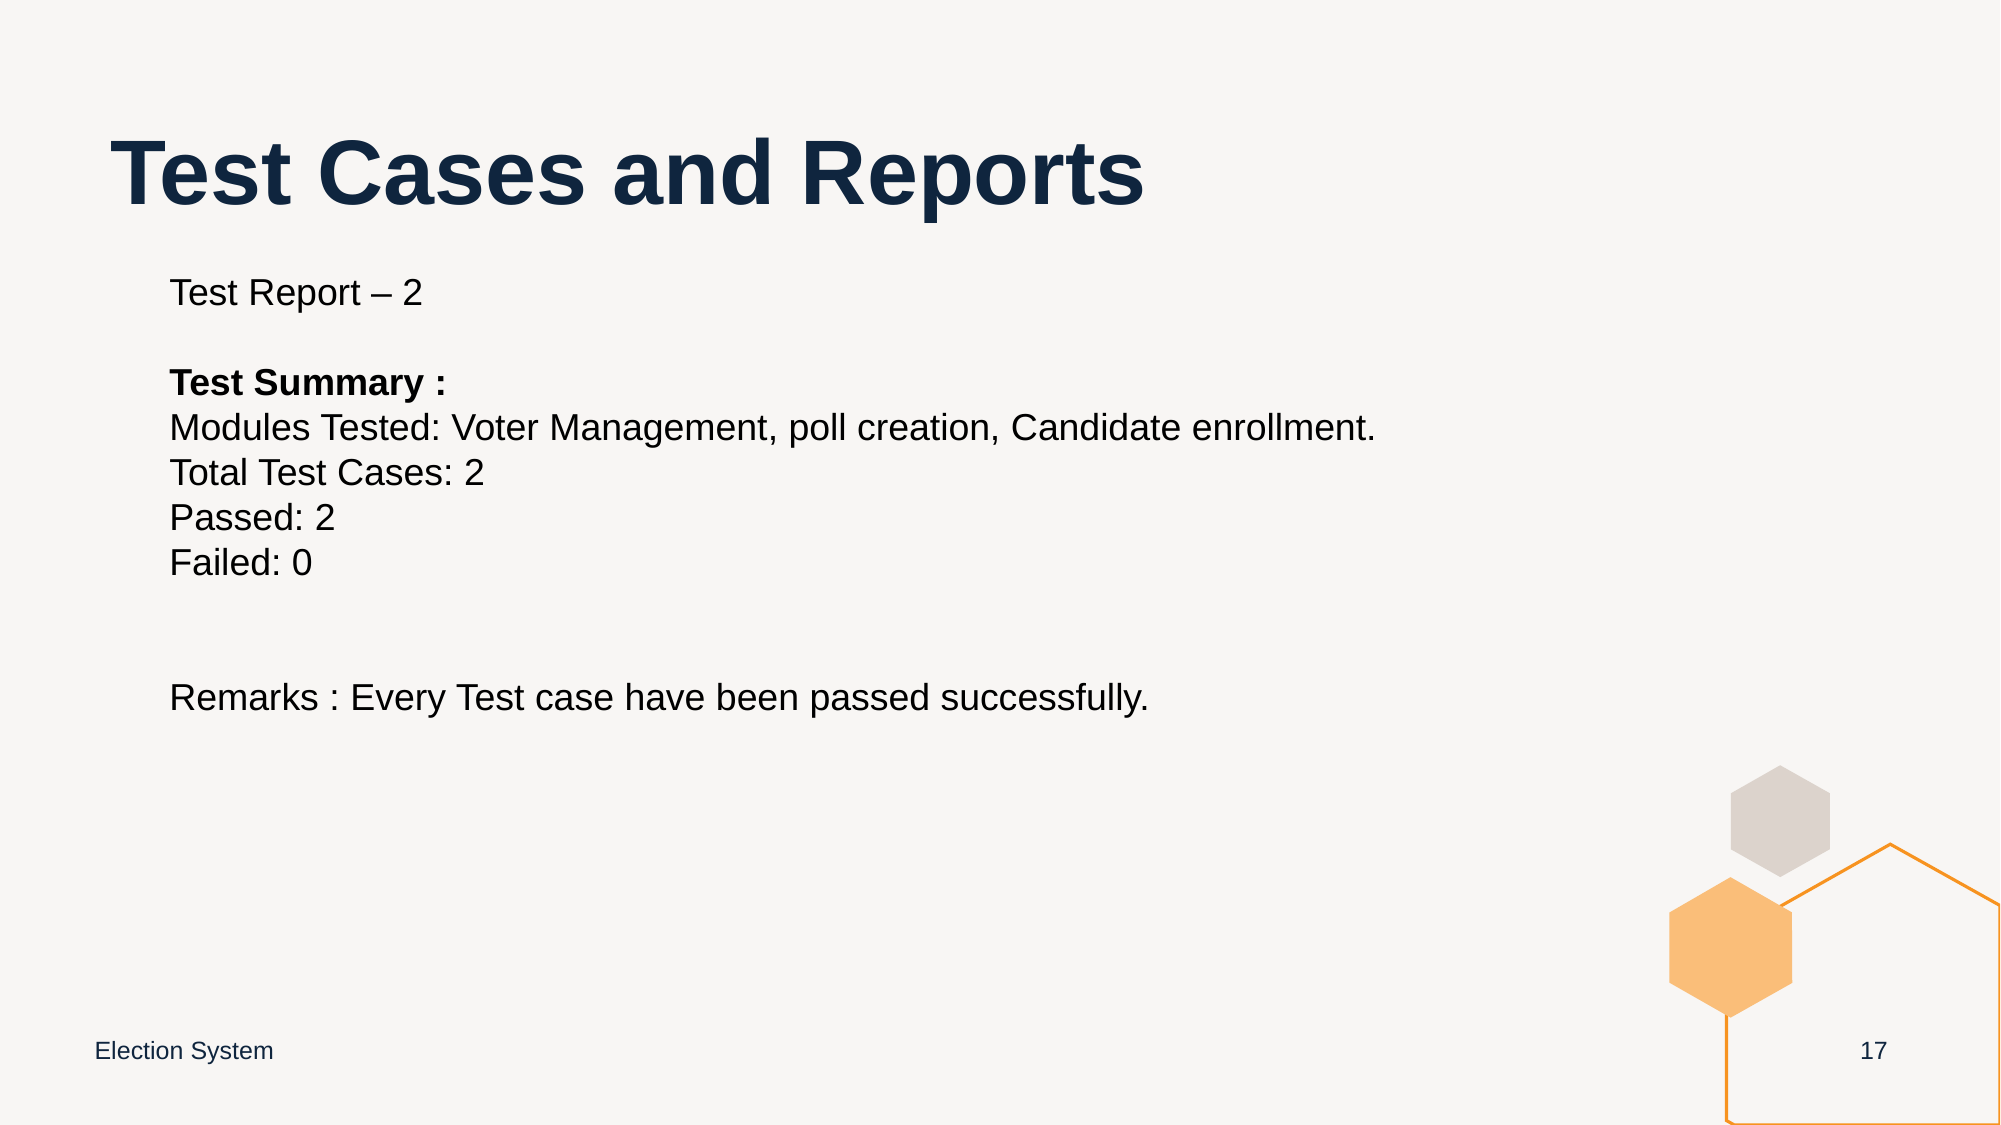

# Test Cases and Reports

Test Report – 2

Test Summary :
Modules Tested: Voter Management, poll creation, Candidate enrollment.
Total Test Cases: 2
Passed: 2
Failed: 0

Remarks : Every Test case have been passed successfully.

Election System
17